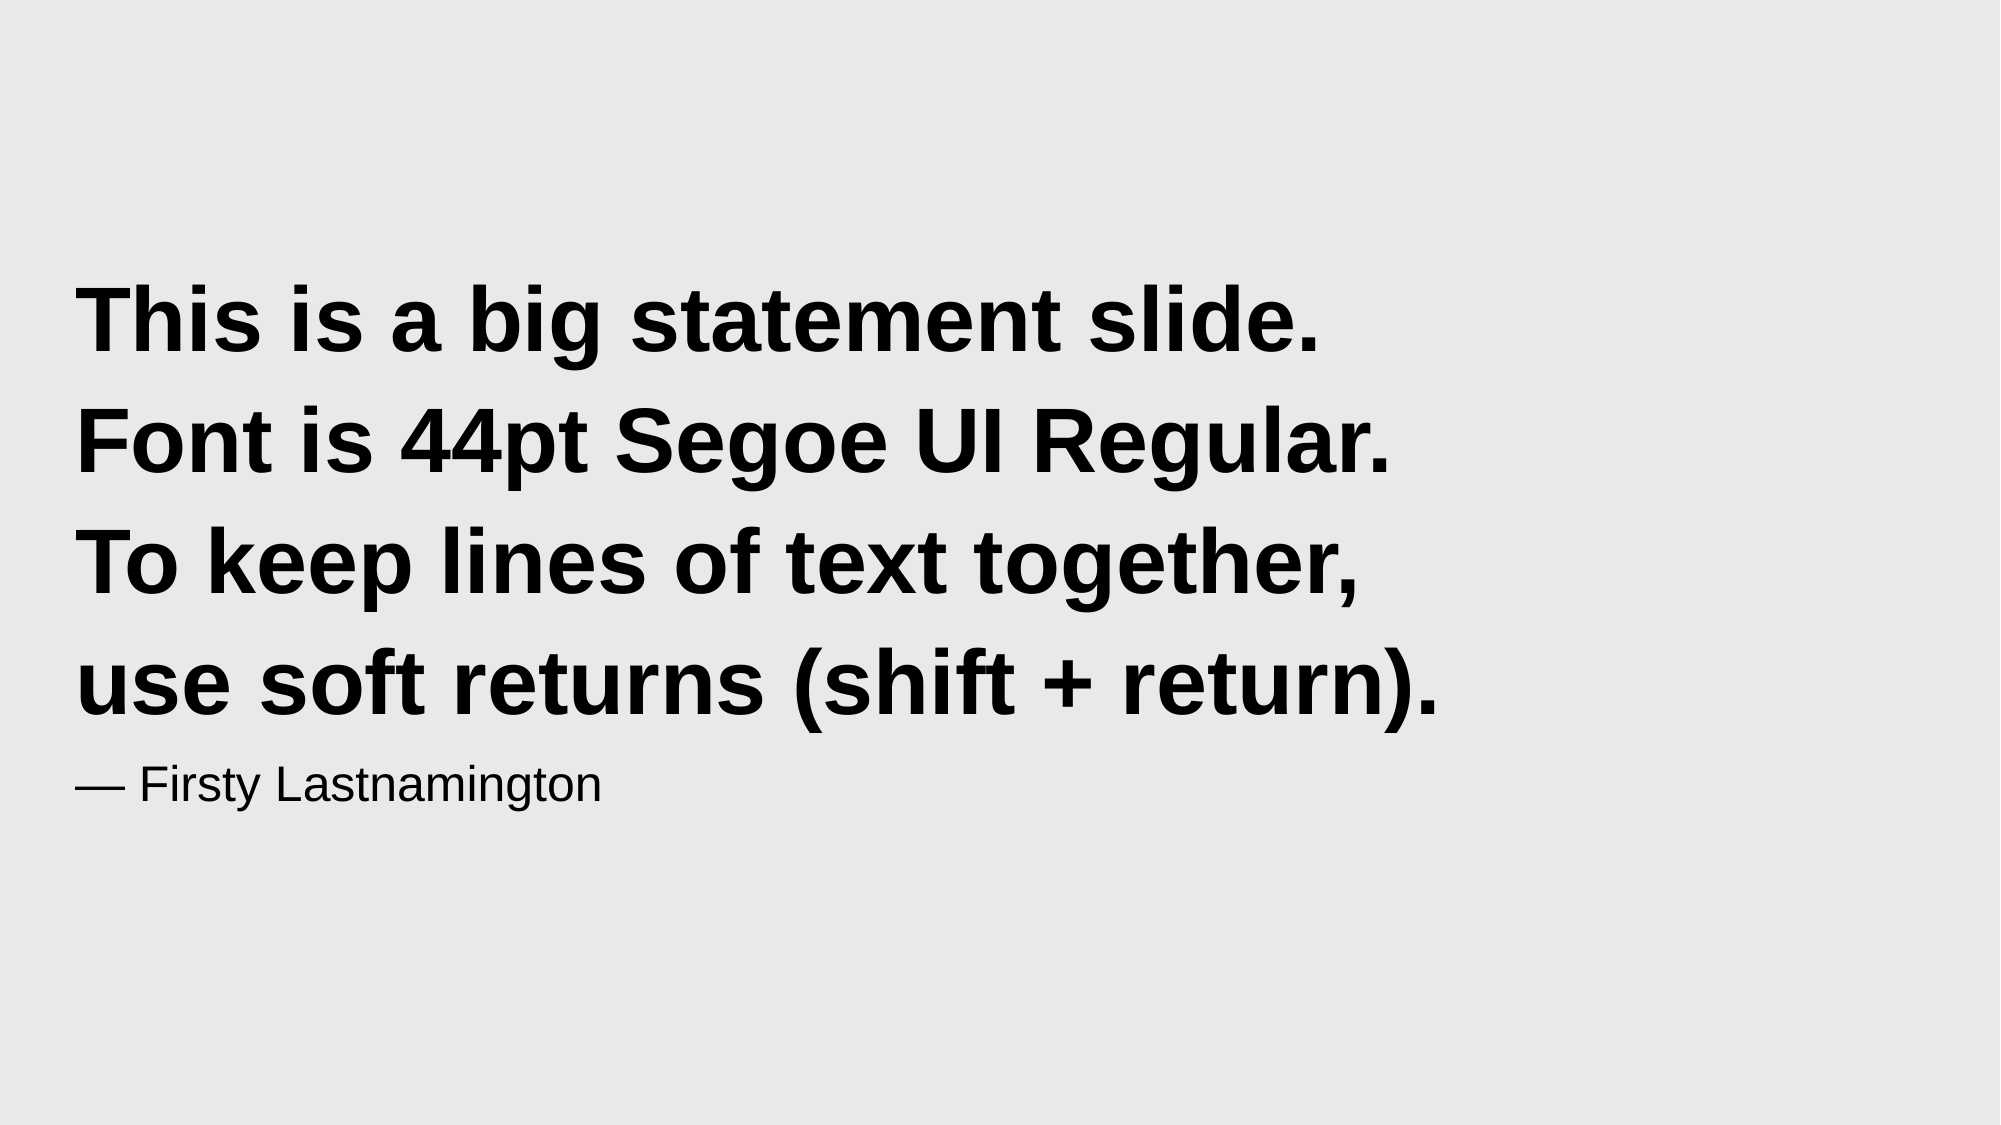

This is a big statement slide.
Font is 44pt Segoe UI Regular.
To keep lines of text together,
use soft returns (shift + return).
— Firsty Lastnamington